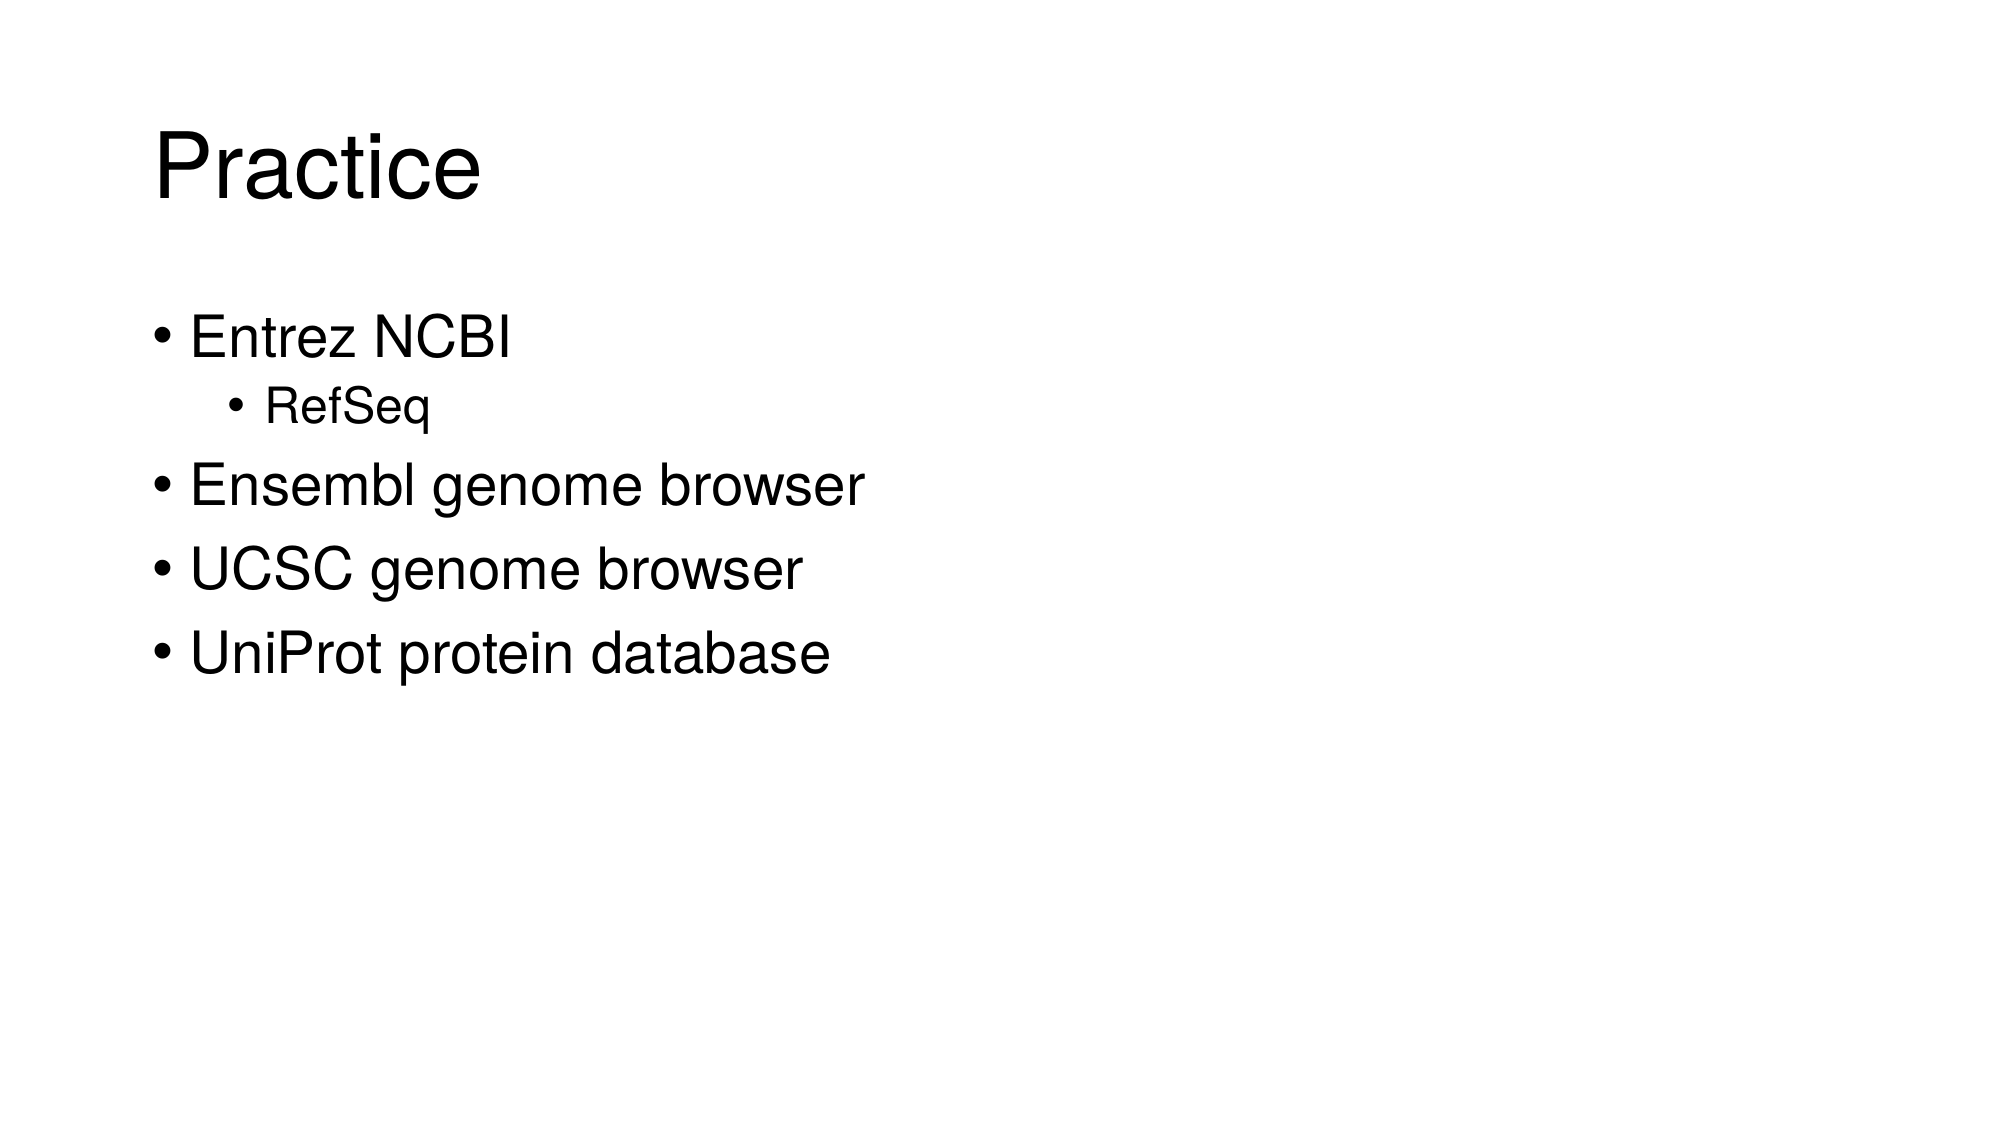

# Practice
Entrez NCBI
RefSeq
Ensembl genome browser
UCSC genome browser
UniProt protein database